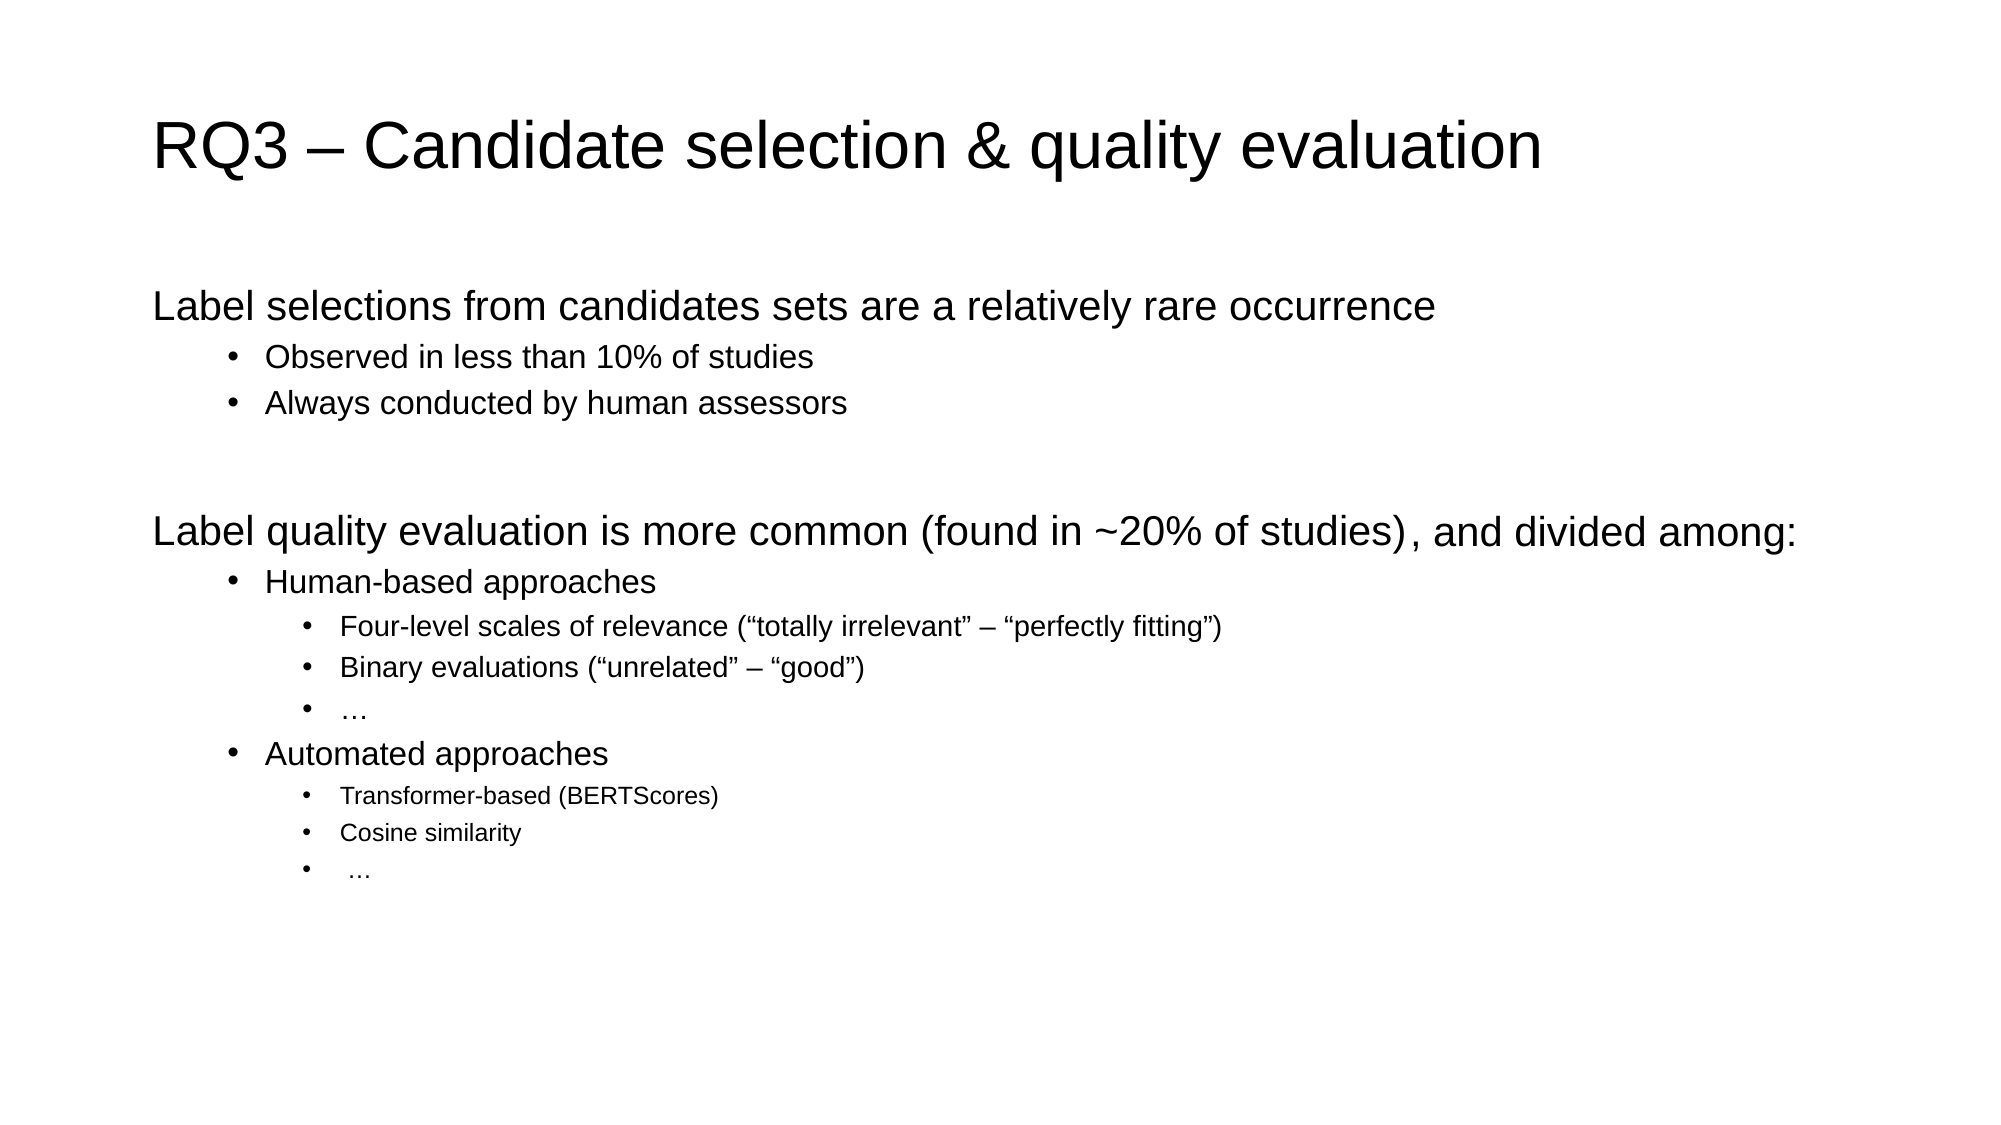

# RQ3 – Candidate selection & quality evaluation
Label selections from candidates sets are a relatively rare occurrence
Observed in less than 10% of studies
Always conducted by human assessors

Label quality evaluation is more common (found in ~20% of studies)
Human-based approaches
Four-level scales of relevance (“totally irrelevant” – “perfectly fitting”)
Binary evaluations (“unrelated” – “good”)
…
Automated approaches
Transformer-based (BERTScores)
Cosine similarity
 …

, and divided among: